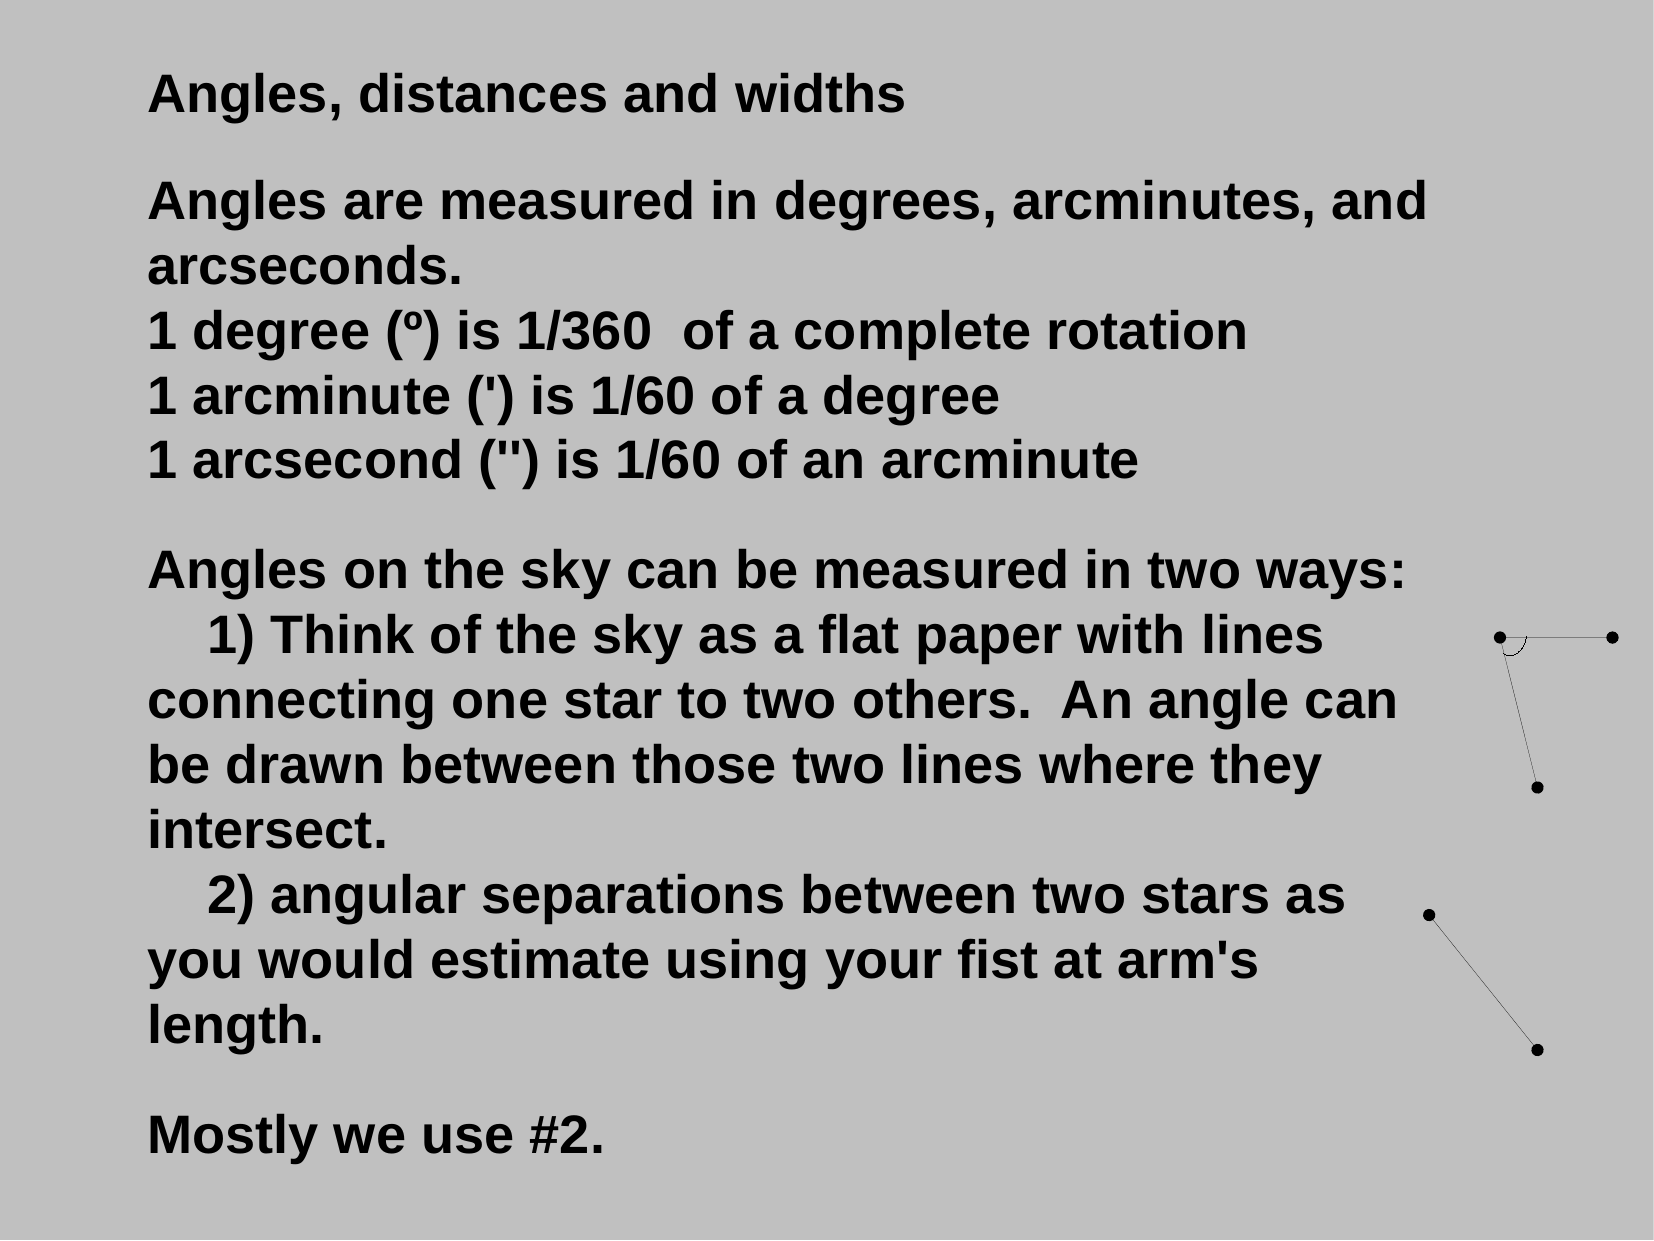

Angles, distances and widths
Angles are measured in degrees, arcminutes, and
arcseconds.
1 degree (º) is 1/360  of a complete rotation
1 arcminute (') is 1/60 of a degree
1 arcsecond ('') is 1/60 of an arcminute

Angles on the sky can be measured in two ways:
    1) Think of the sky as a flat paper with lines connecting one star to two others.  An angle can be drawn between those two lines where they intersect.
    2) angular separations between two stars as you would estimate using your fist at arm's length.

Mostly we use #2.